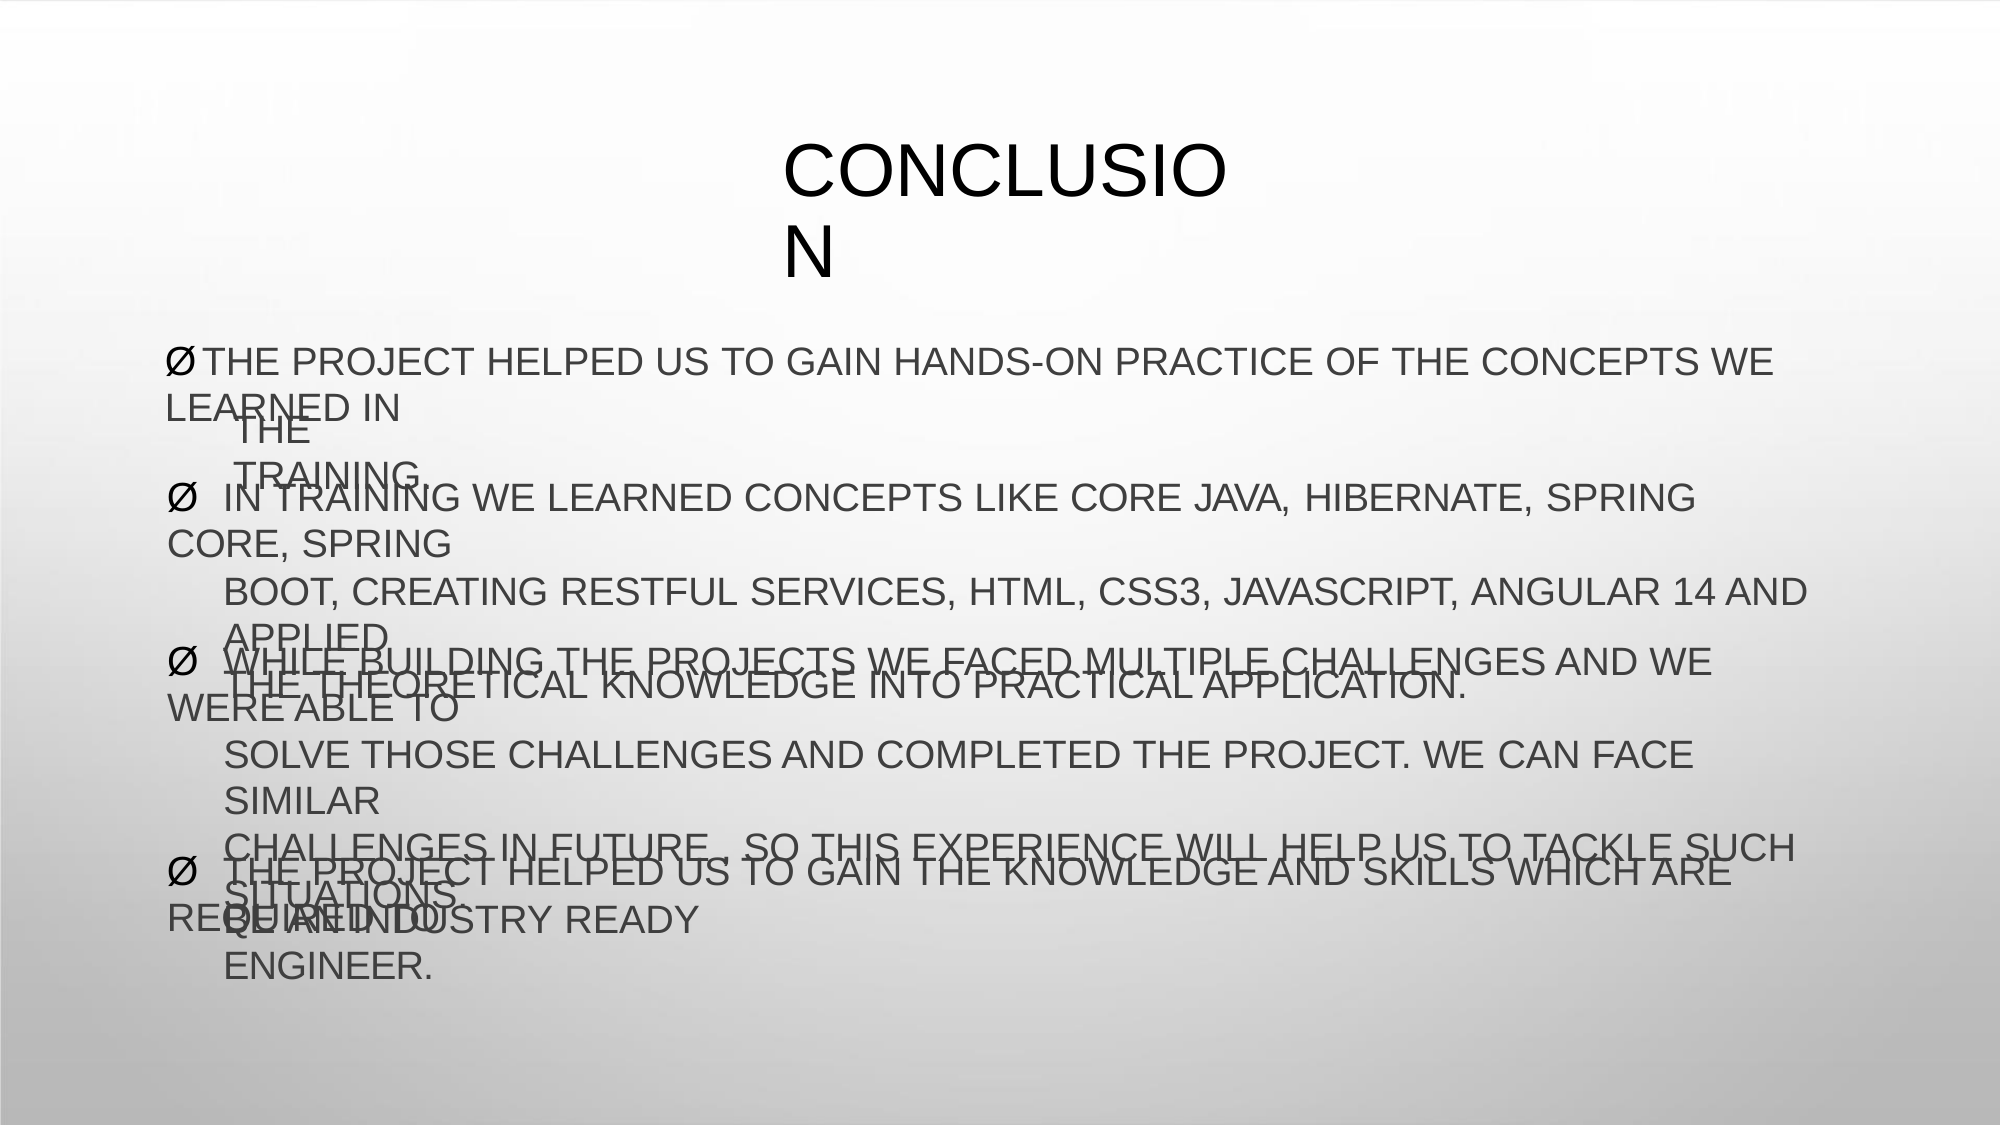

CONCLUSION
ØTHE PROJECT HELPED US TO GAIN HANDS-ON PRACTICE OF THE CONCEPTS WE LEARNED IN
THE TRAINING.
Ø IN TRAINING WE LEARNED CONCEPTS LIKE CORE JAVA, HIBERNATE, SPRING CORE, SPRING
BOOT, CREATING RESTFUL SERVICES, HTML, CSS3, JAVASCRIPT, ANGULAR 14 AND APPLIED
THE THEORETICAL KNOWLEDGE INTO PRACTICAL APPLICATION.
Ø WHILE BUILDING THE PROJECTS WE FACED MULTIPLE CHALLENGES AND WE WERE ABLE TO
SOLVE THOSE CHALLENGES AND COMPLETED THE PROJECT. WE CAN FACE SIMILAR
CHALLENGES IN FUTURE , SO THIS EXPERIENCE WILL HELP US TO TACKLE SUCH
SITUATIONS.
Ø THE PROJECT HELPED US TO GAIN THE KNOWLEDGE AND SKILLS WHICH ARE REQUIRED TO
BE AN INDUSTRY READY ENGINEER.